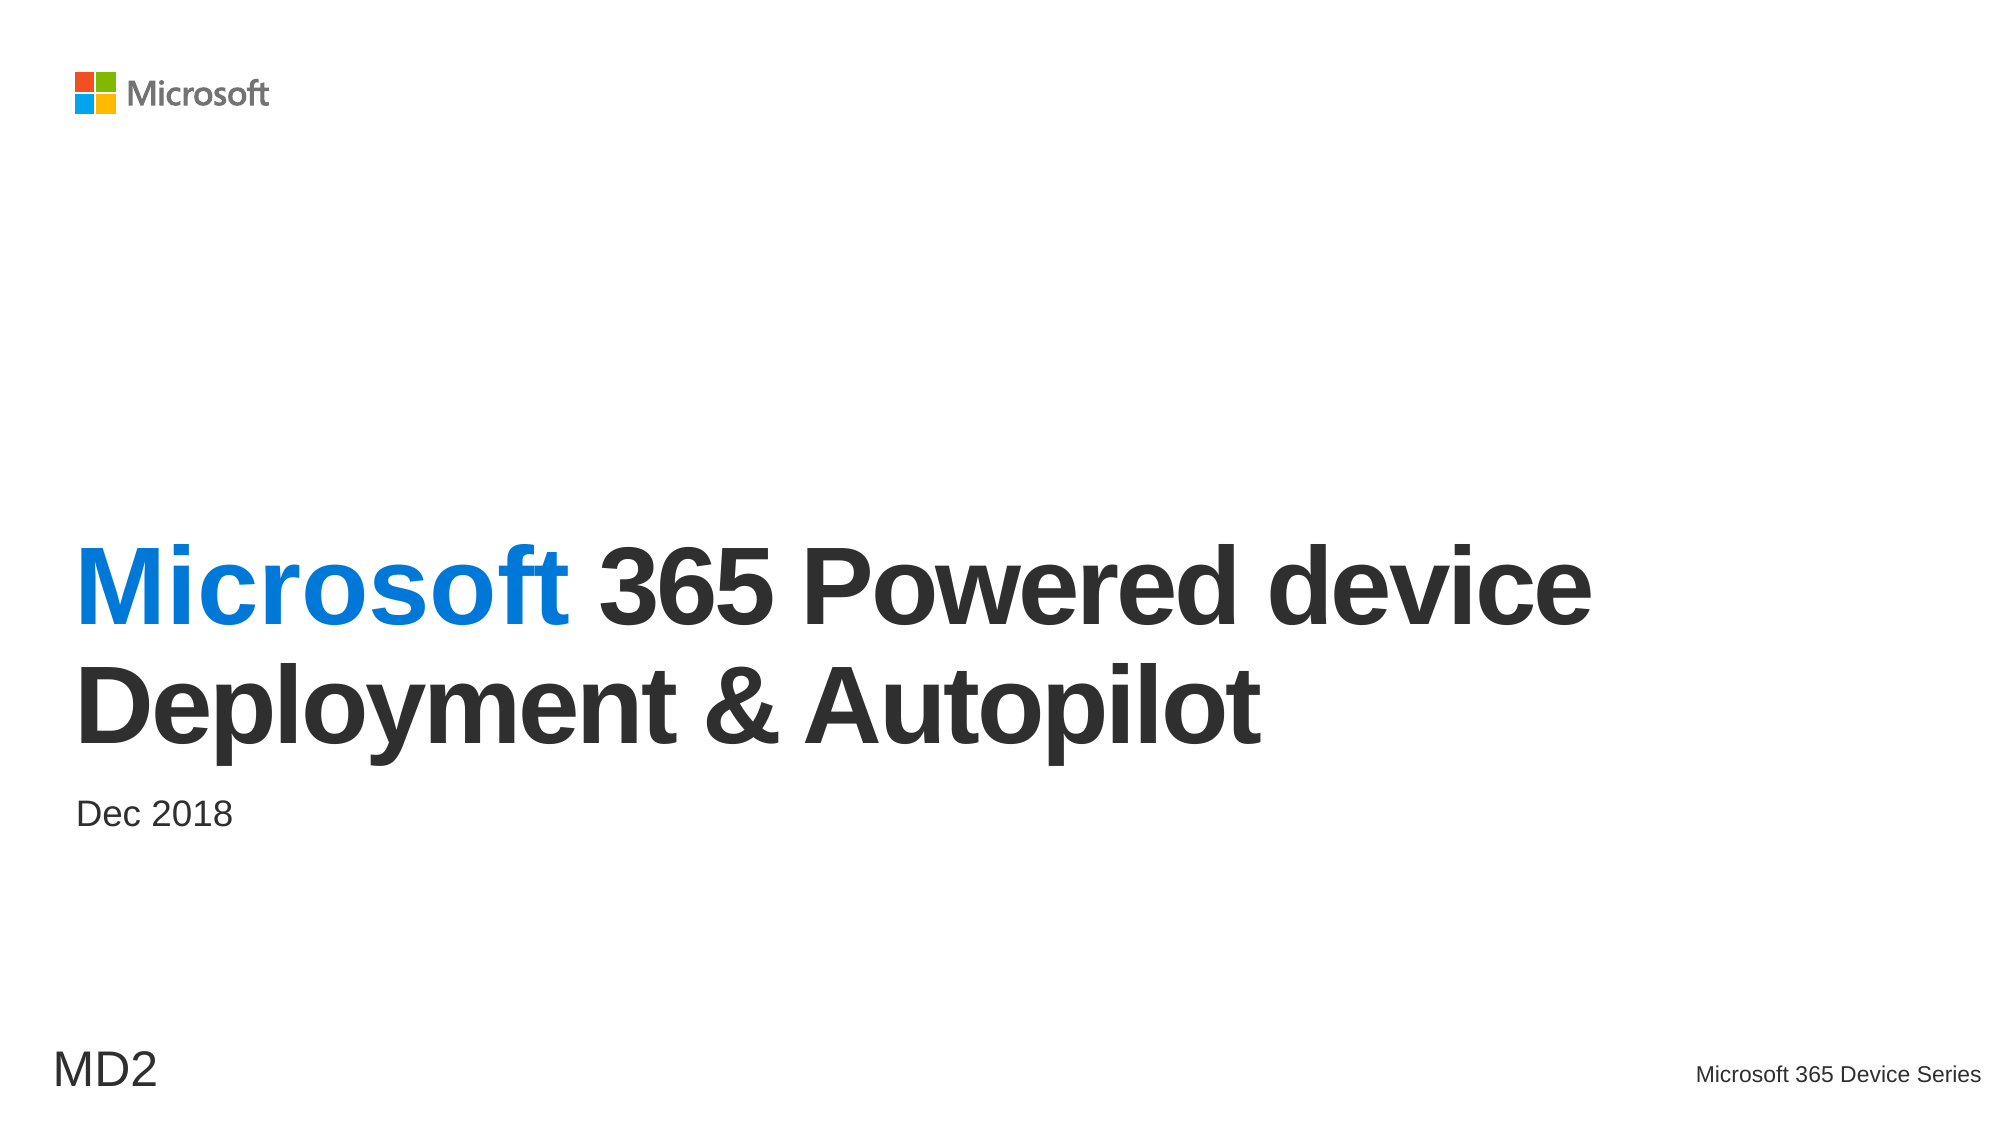

# Microsoft 365 Powered device Deployment & Autopilot
Dec 2018
MD2
Microsoft 365 Device Series